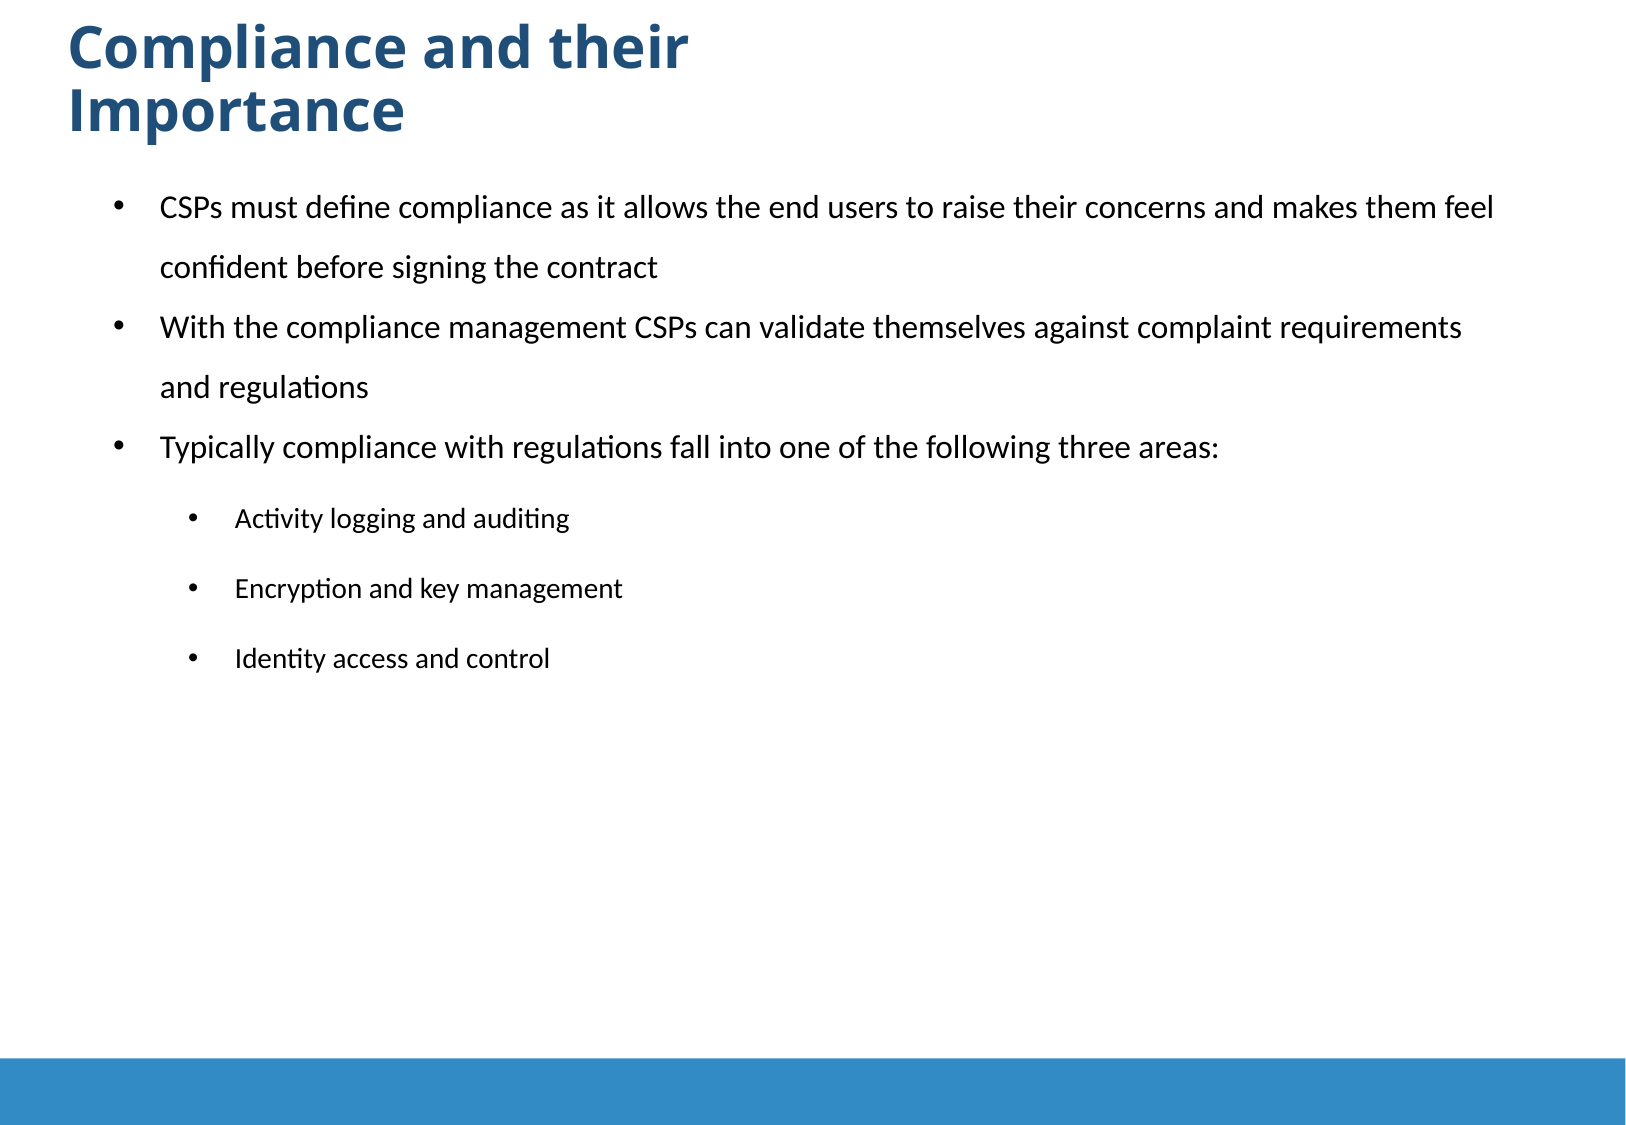

Compliance and their Importance
CSPs must define compliance as it allows the end users to raise their concerns and makes them feel confident before signing the contract
With the compliance management CSPs can validate themselves against complaint requirements and regulations
Typically compliance with regulations fall into one of the following three areas:
Activity logging and auditing
Encryption and key management
Identity access and control